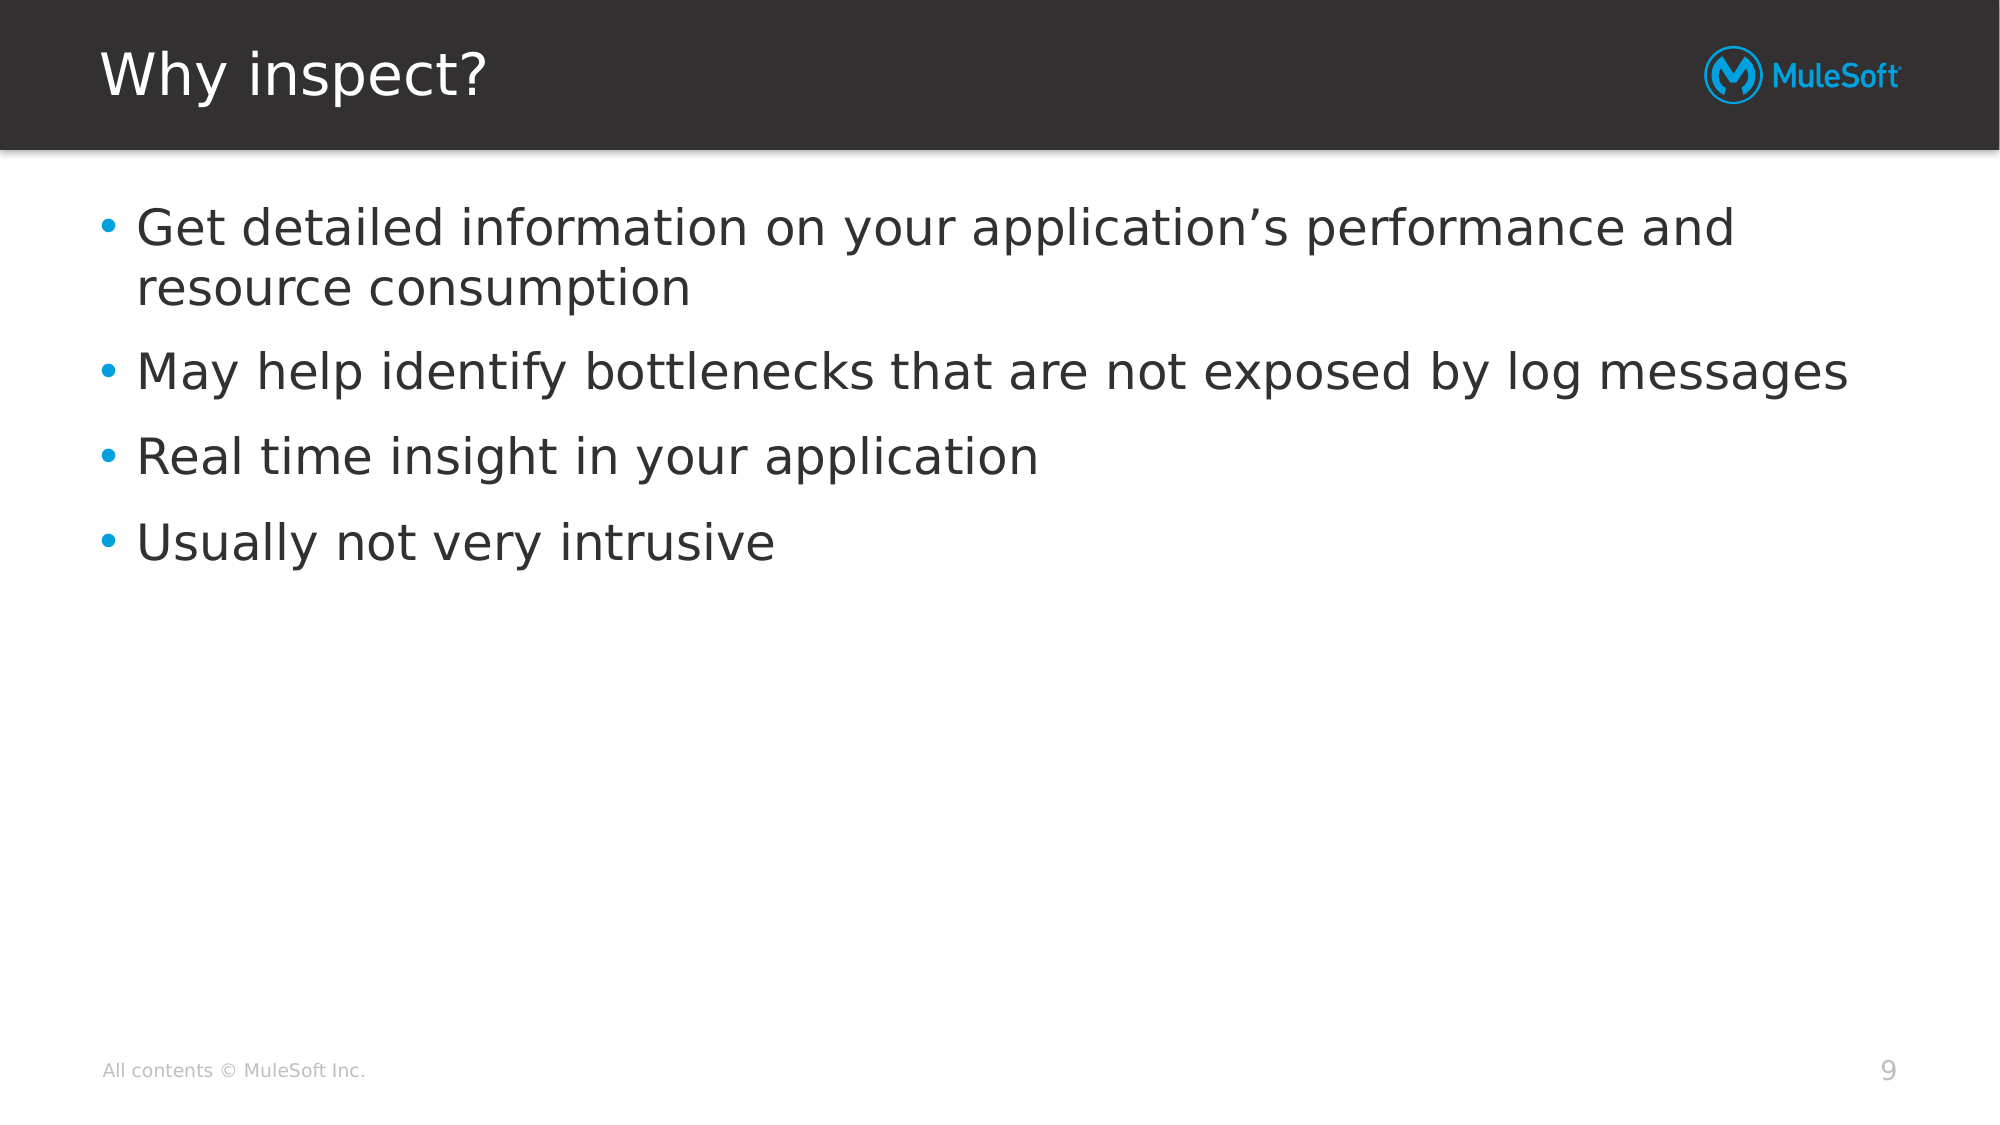

# Why inspect?
Get detailed information on your application’s performance and resource consumption
May help identify bottlenecks that are not exposed by log messages
Real time insight in your application
Usually not very intrusive
9